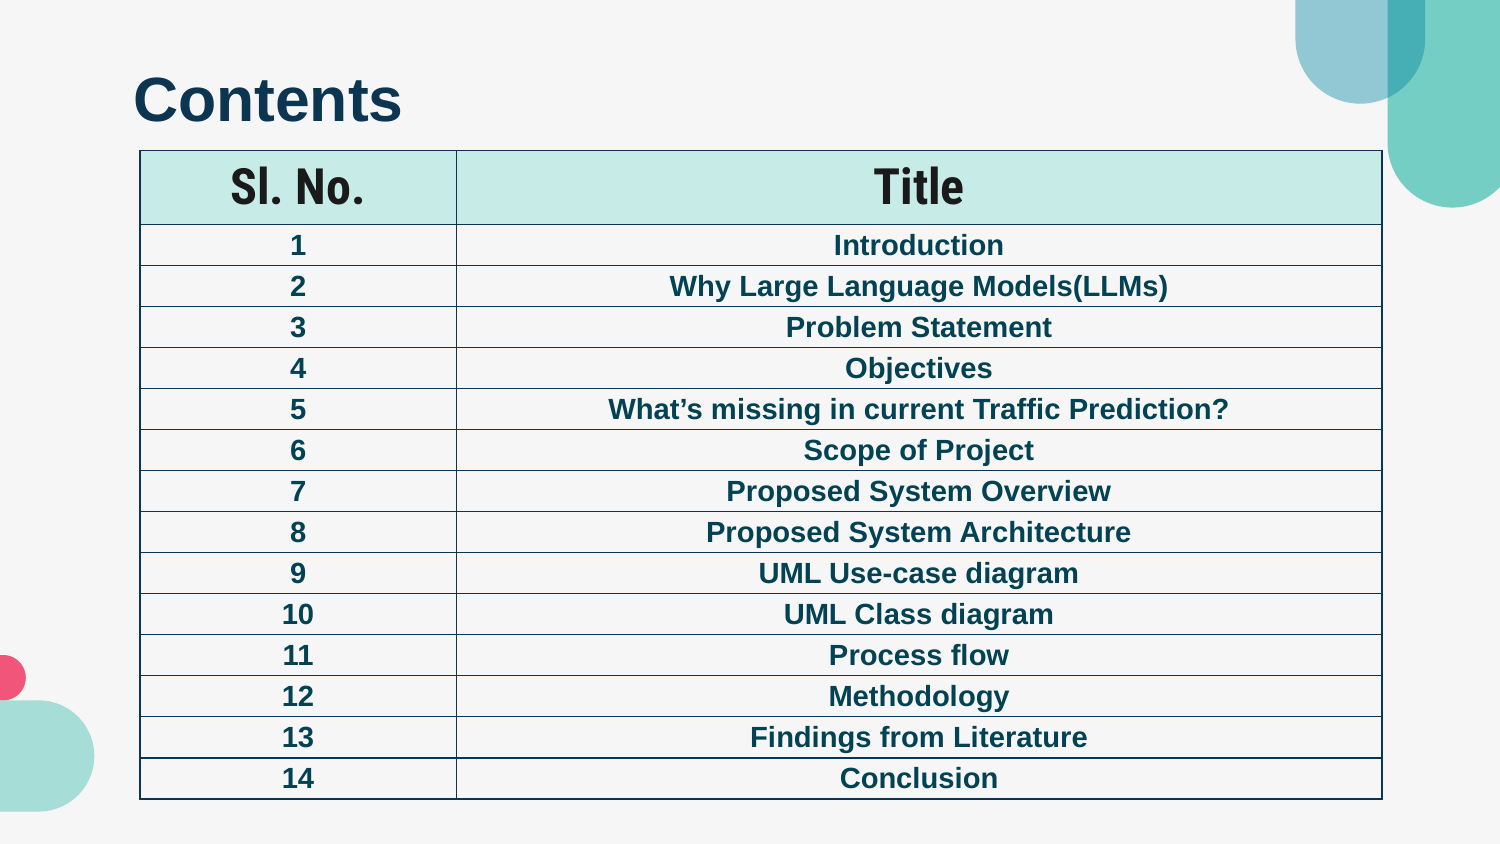

# Contents
| Sl. No. | Title |
| --- | --- |
| 1 | Introduction |
| 2 | Why Large Language Models(LLMs) |
| 3 | Problem Statement |
| 4 | Objectives |
| 5 | What’s missing in current Traffic Prediction? |
| 6 | Scope of Project |
| 7 | Proposed System Overview |
| 8 | Proposed System Architecture |
| 9 | UML Use-case diagram |
| 10 | UML Class diagram |
| 11 | Process flow |
| 12 | Methodology |
| 13 | Findings from Literature |
| 14 | Conclusion |